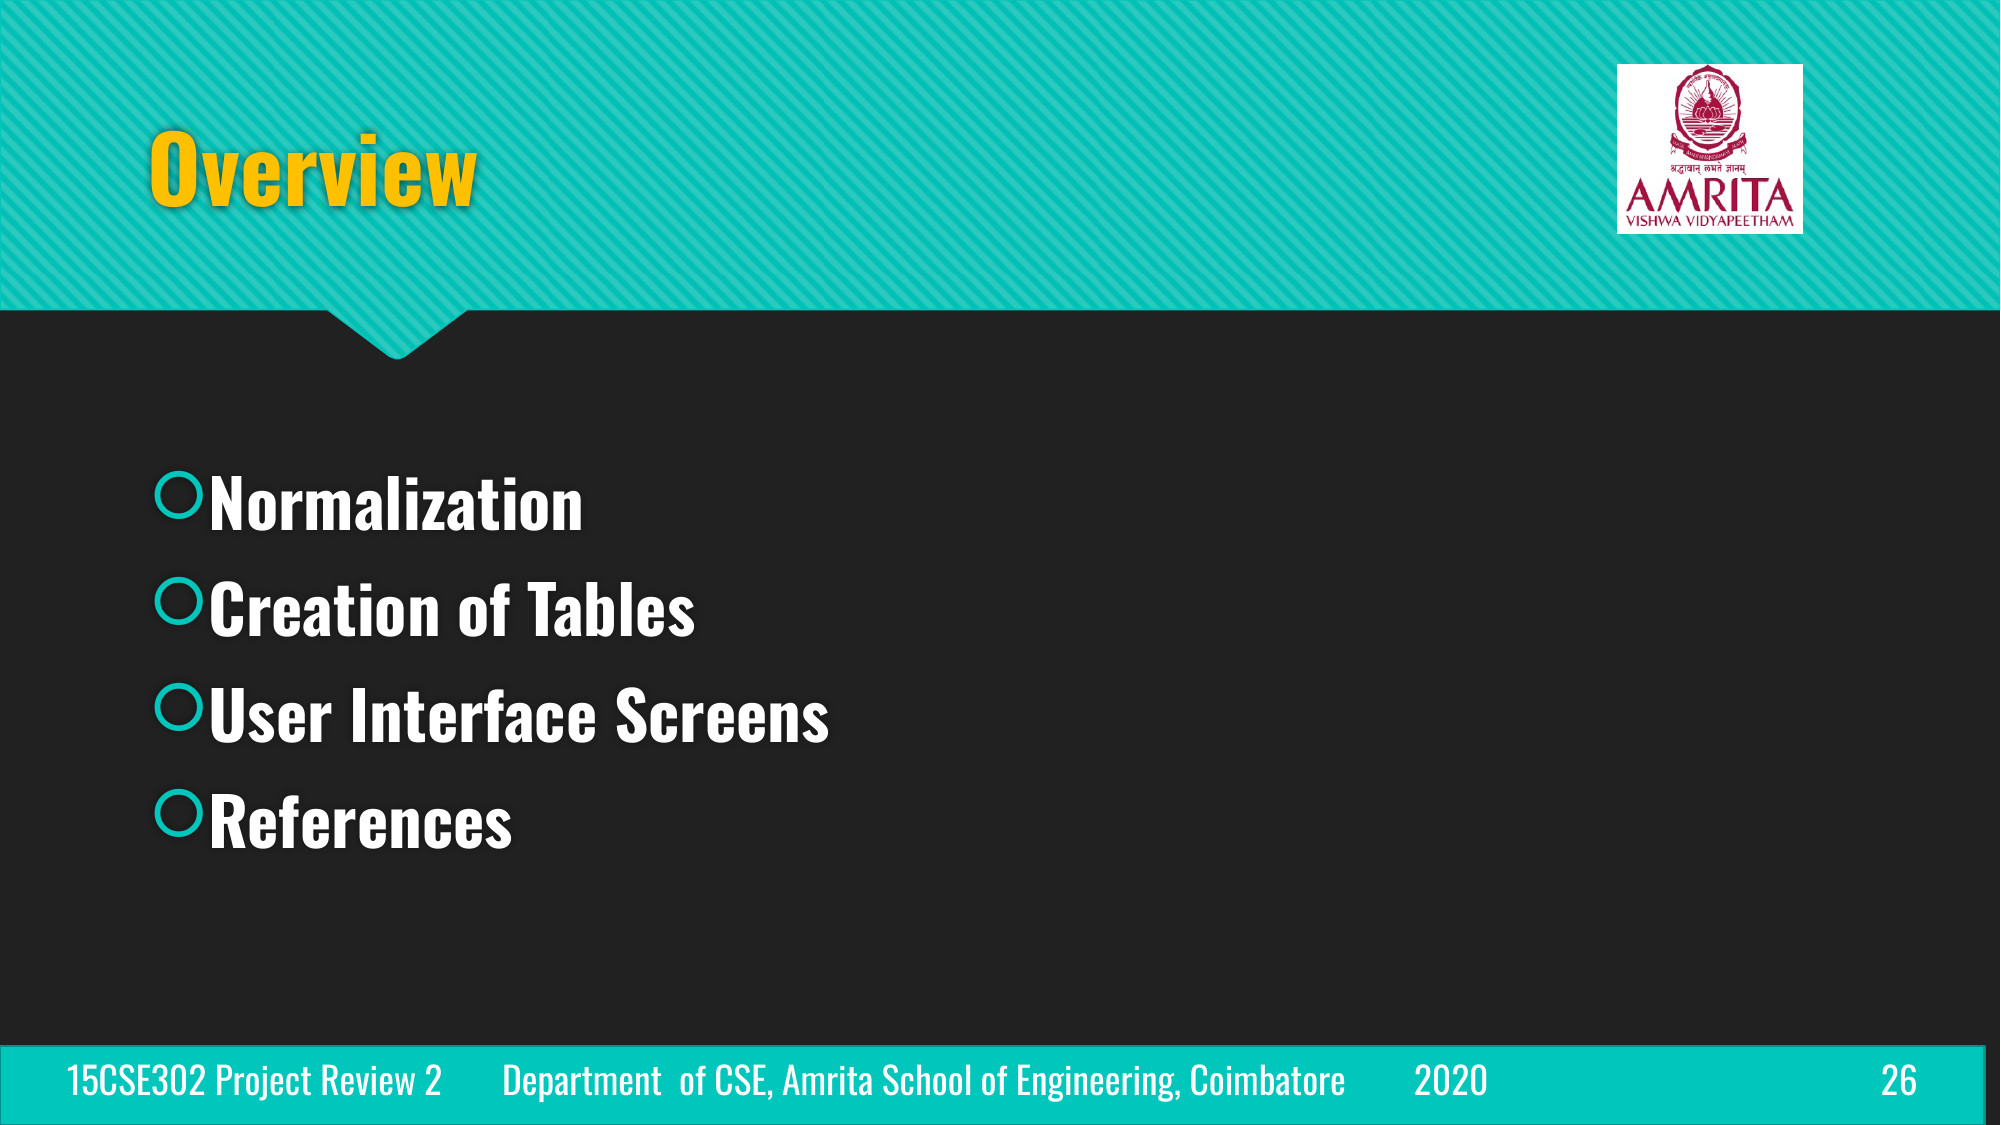

# Overview
Normalization
Creation of Tables
User Interface Screens
References